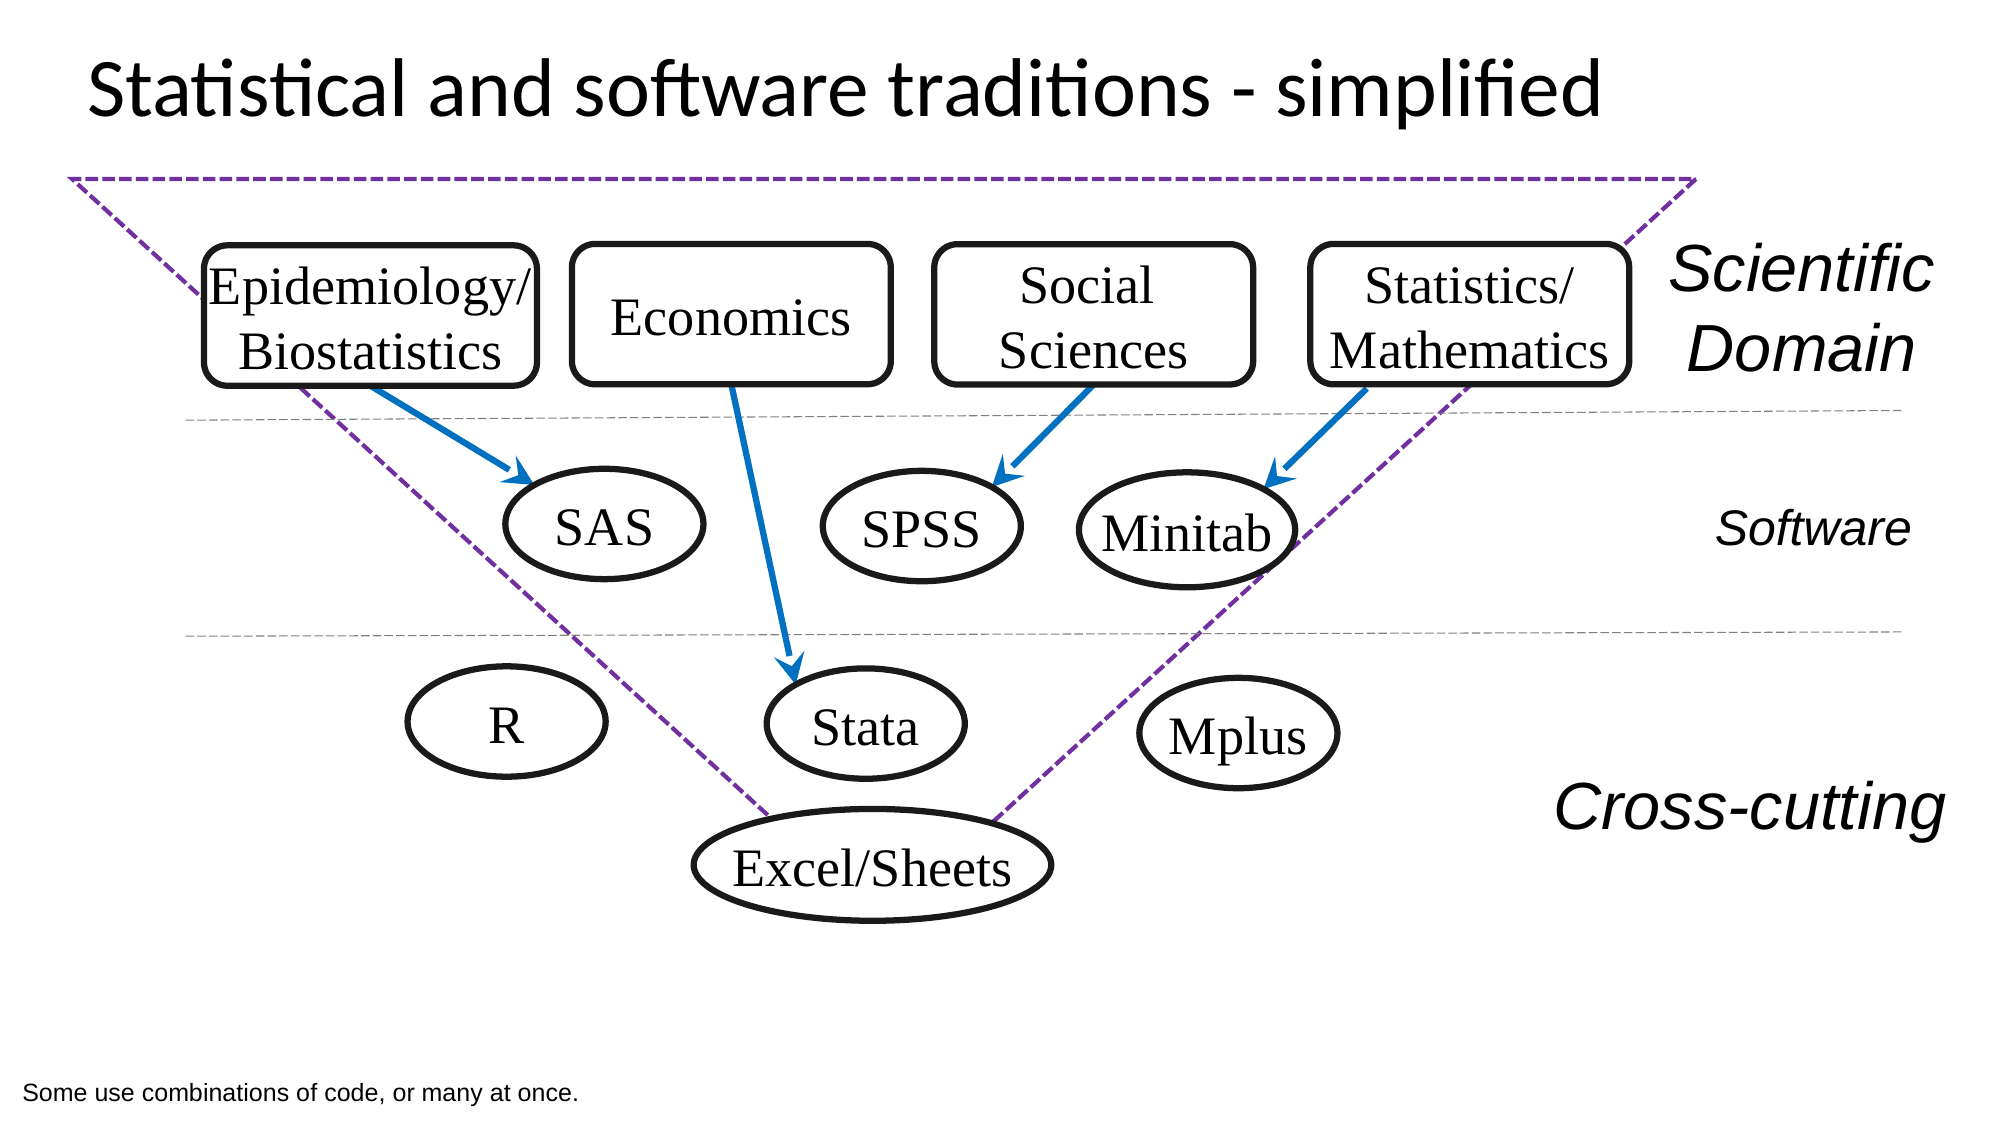

# Statistical and software traditions - simplified

Scientific
Domain
Economics
Statistics/
Mathematics
Social
Sciences
Epidemiology/
Biostatistics
SAS
SPSS
Minitab
Software
R
Stata
Mplus
Cross-cutting
Excel/Sheets

Some use combinations of code, or many at once.